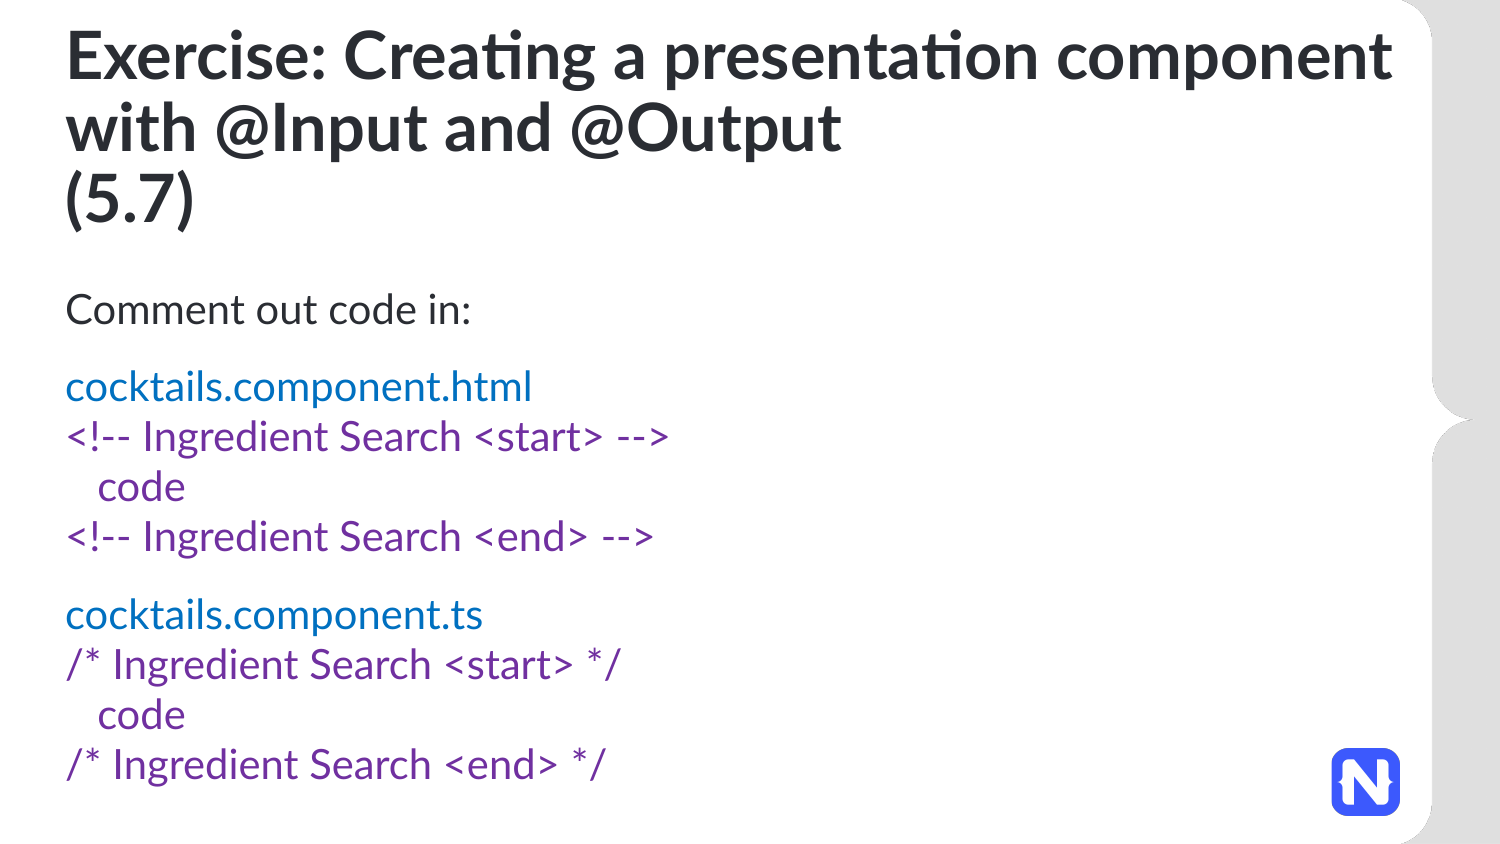

# Exercise: Creating a presentation component with @Input and @Output (5.7)

Comment out code in:

cocktails.component.html
<!-- Ingredient Search <start> -->
   code
<!-- Ingredient Search <end> -->

cocktails.component.ts
/* Ingredient Search <start> */
   code
/* Ingredient Search <end> */